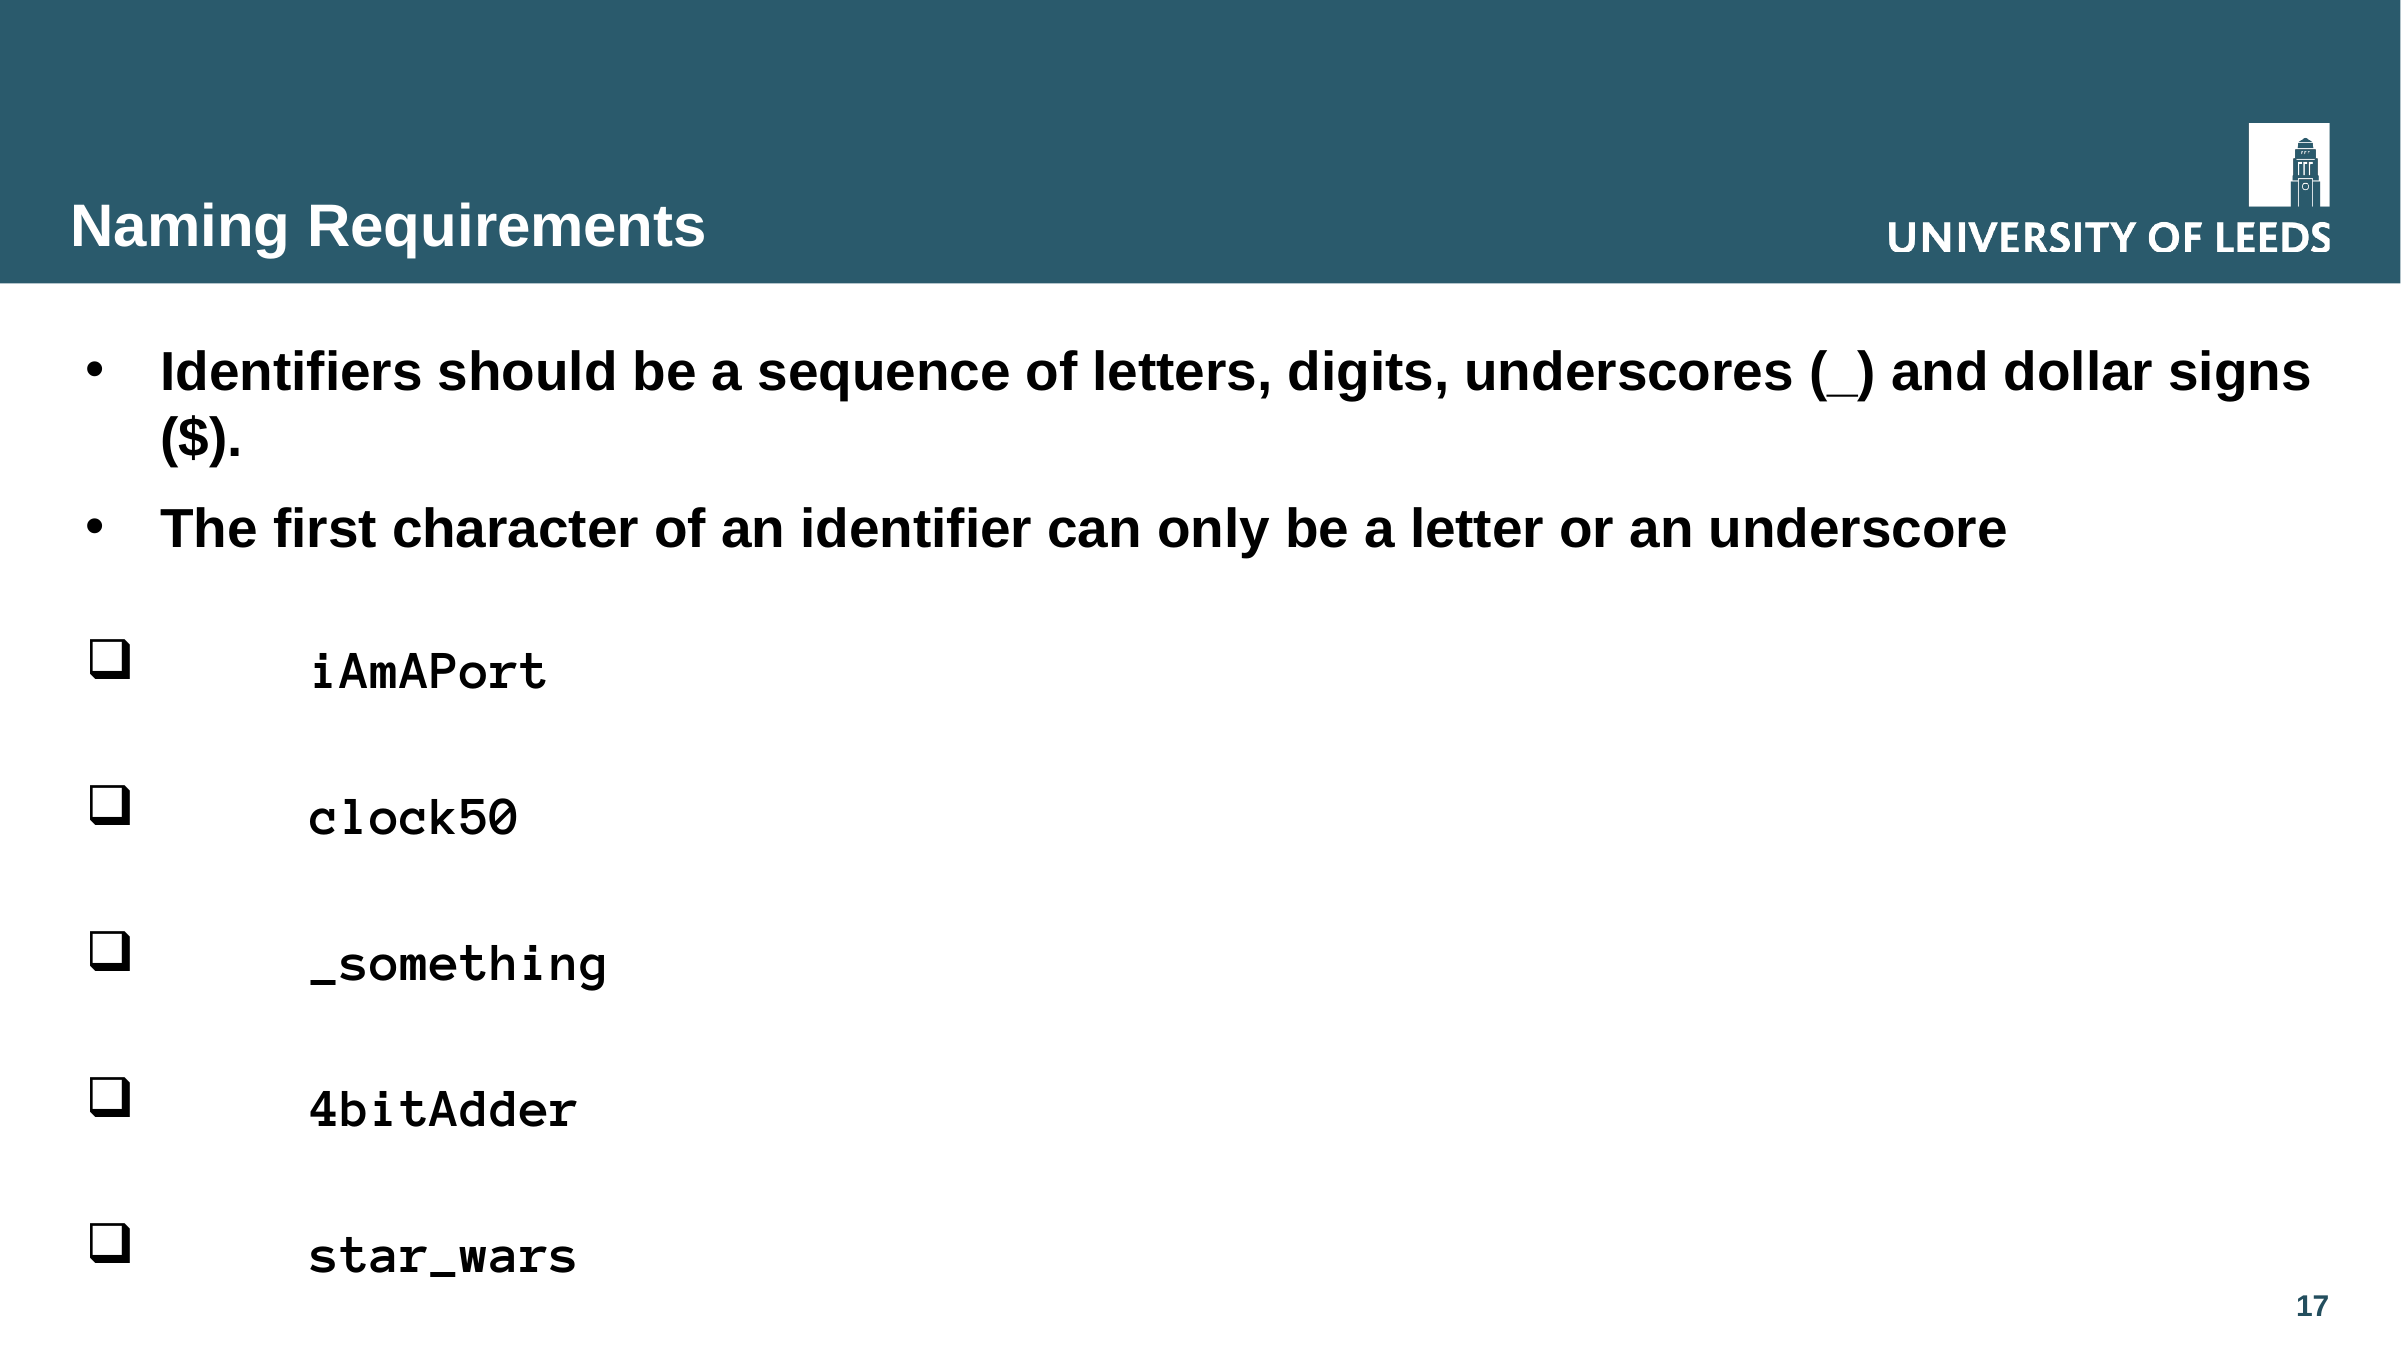

# Naming Requirements
Identifiers should be a sequence of letters, digits, underscores (_) and dollar signs ($).
The first character of an identifier can only be a letter or an underscore
	iAmAPort
	clock50
	_something
	4bitAdder
	star_wars